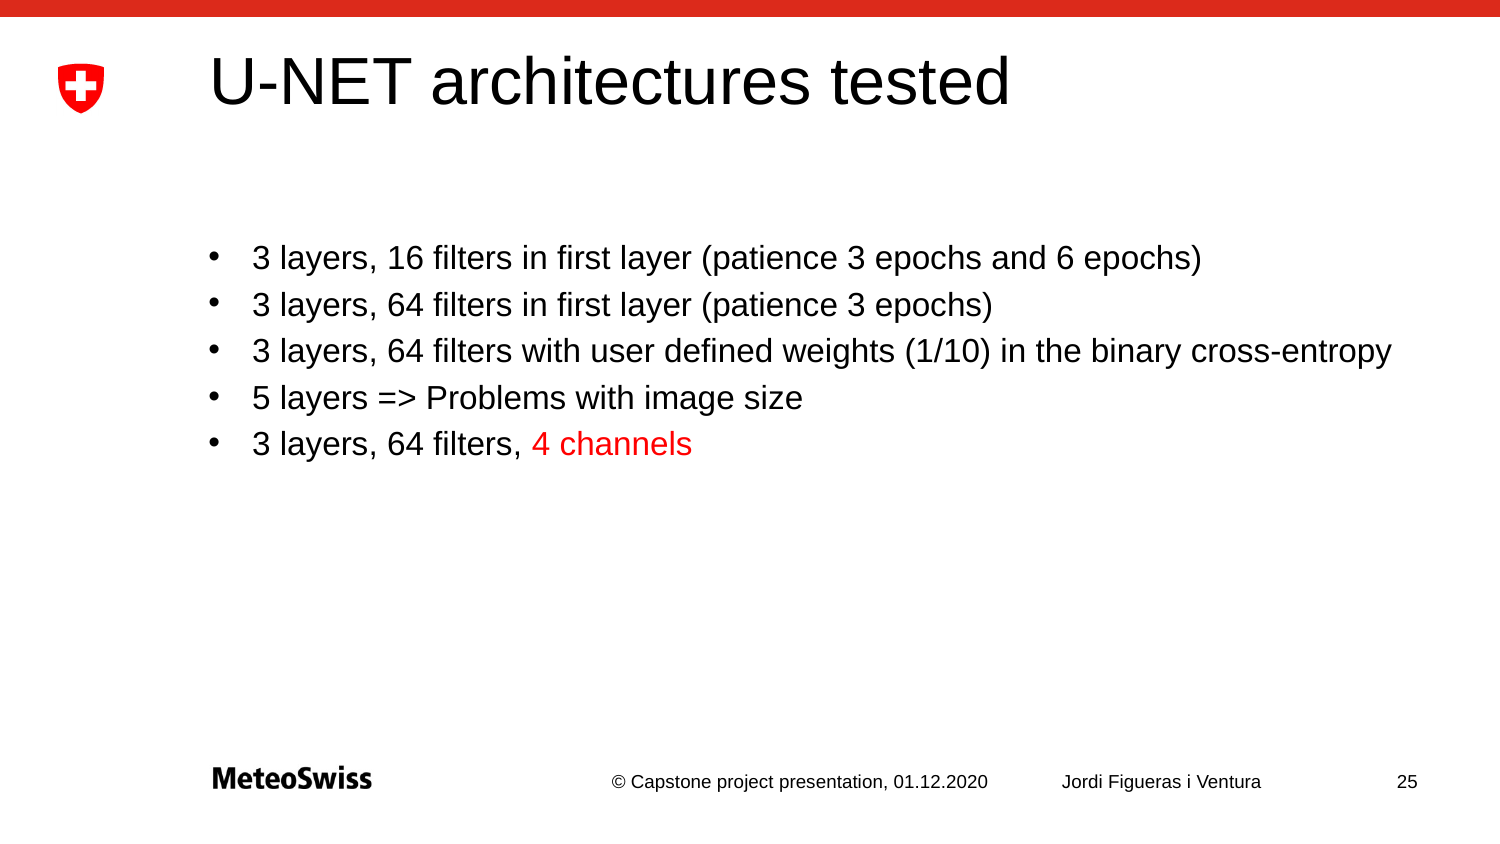

# U-NET architectures tested
3 layers, 16 filters in first layer (patience 3 epochs and 6 epochs)
3 layers, 64 filters in first layer (patience 3 epochs)
3 layers, 64 filters with user defined weights (1/10) in the binary cross-entropy
5 layers => Problems with image size
3 layers, 64 filters, 4 channels